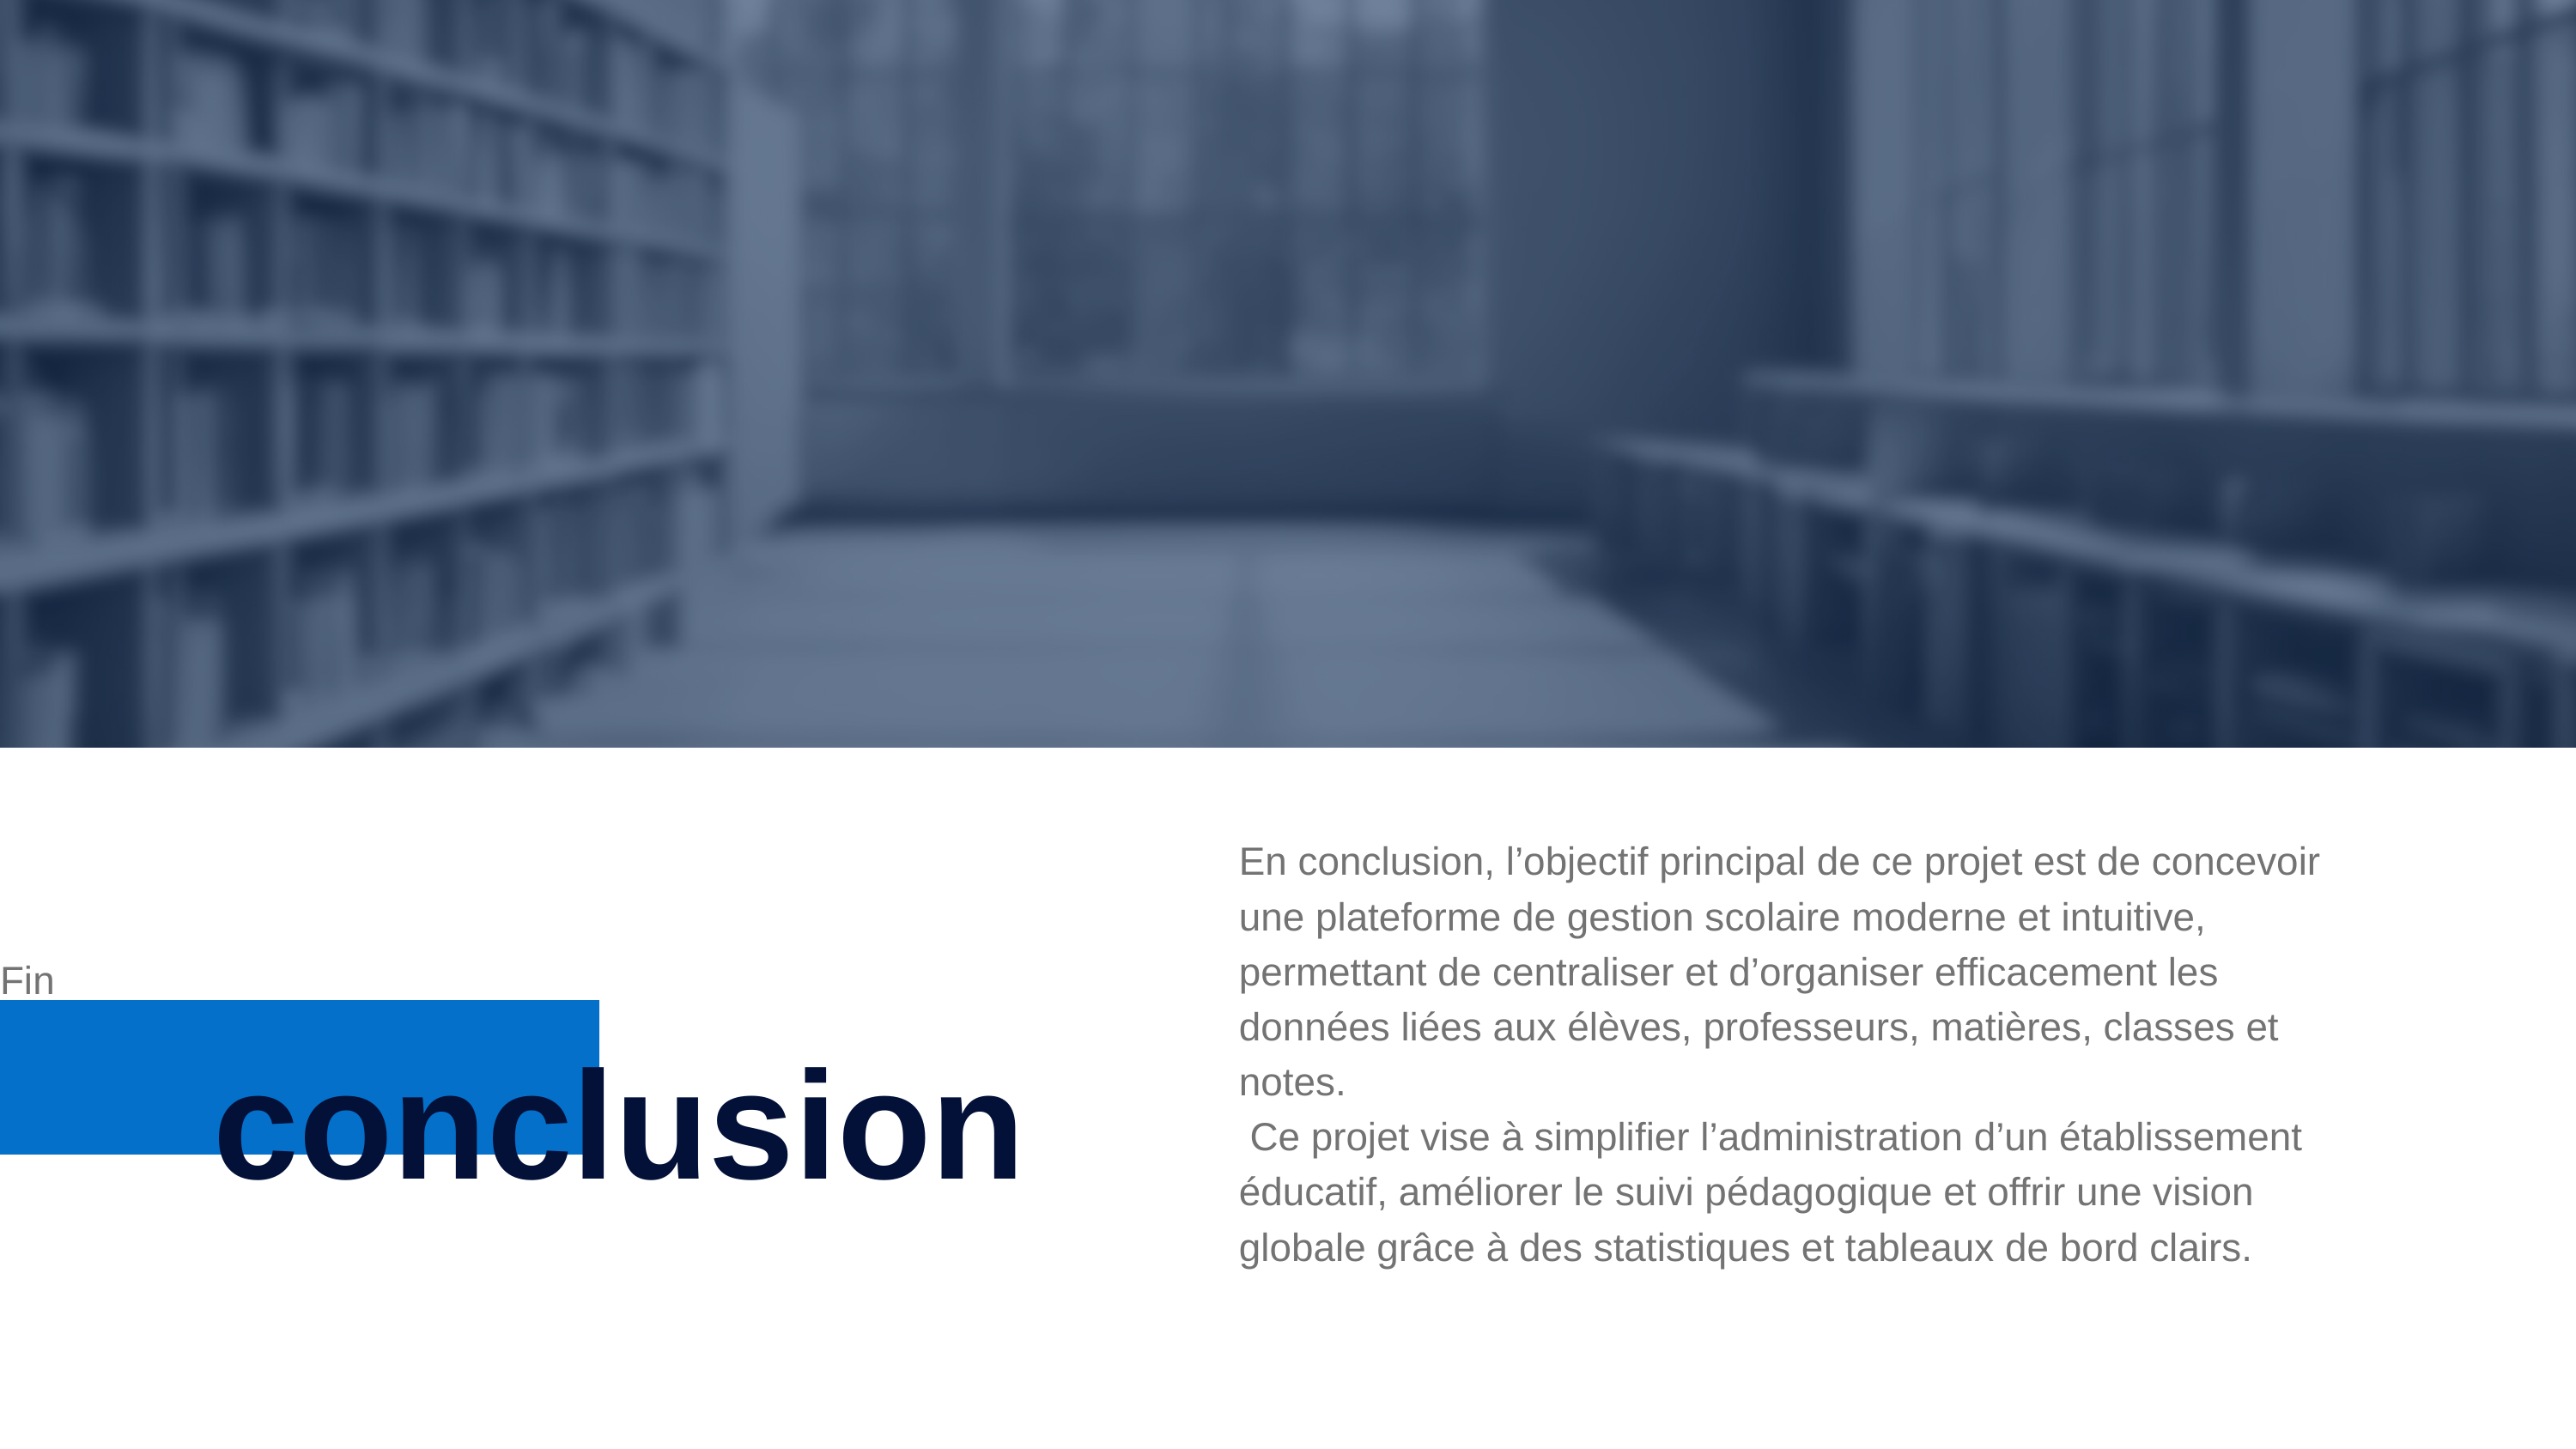

En conclusion, l’objectif principal de ce projet est de concevoir une plateforme de gestion scolaire moderne et intuitive, permettant de centraliser et d’organiser efficacement les données liées aux élèves, professeurs, matières, classes et notes.
 Ce projet vise à simplifier l’administration d’un établissement éducatif, améliorer le suivi pédagogique et offrir une vision globale grâce à des statistiques et tableaux de bord clairs.
Fin

conclusion